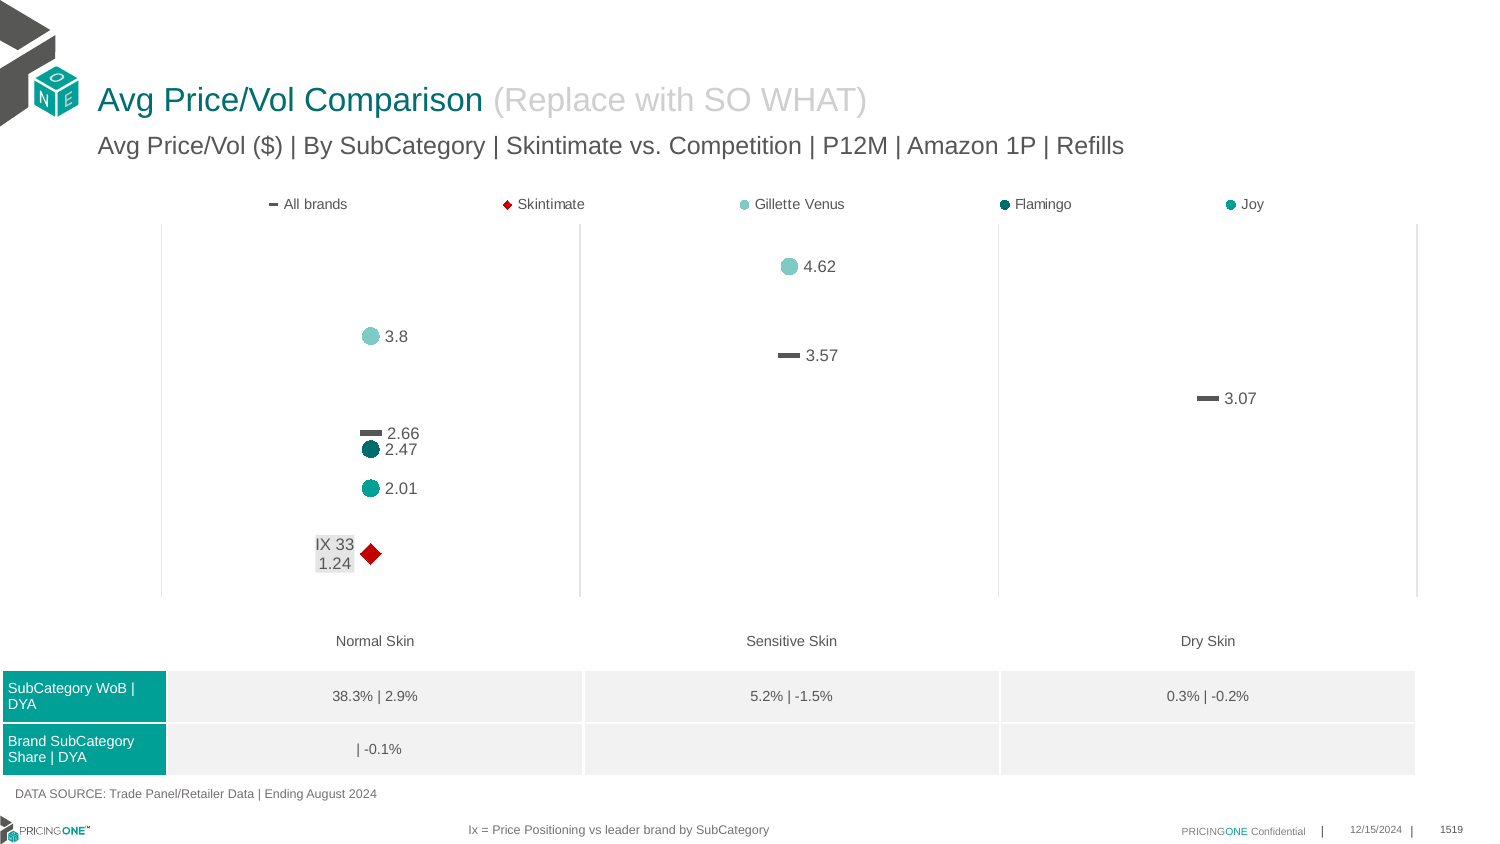

# Avg Price/Vol Comparison (Replace with SO WHAT)
Avg Price/Vol ($) | By SubCategory | Skintimate vs. Competition | P12M | Amazon 1P | Refills

### Chart

| Category | All brands | Skintimate | Gillette Venus | Flamingo | Joy |
|---|---|---|---|---|---|
| IX 33 | 2.66 | 1.24 | 3.8 | 2.47 | 2.01 |
| None | 3.57 | None | 4.62 | None | None |
| None | 3.07 | None | None | None | None |
|  | Normal Skin | Sensitive Skin | Dry Skin |
| --- | --- | --- | --- |
| SubCategory WoB | DYA | 38.3% | 2.9% | 5.2% | -1.5% | 0.3% | -0.2% |
| Brand SubCategory Share | DYA | | -0.1% |  |  |
DATA SOURCE: Trade Panel/Retailer Data | Ending August 2024
Ix = Price Positioning vs leader brand by SubCategory
12/15/2024
1519